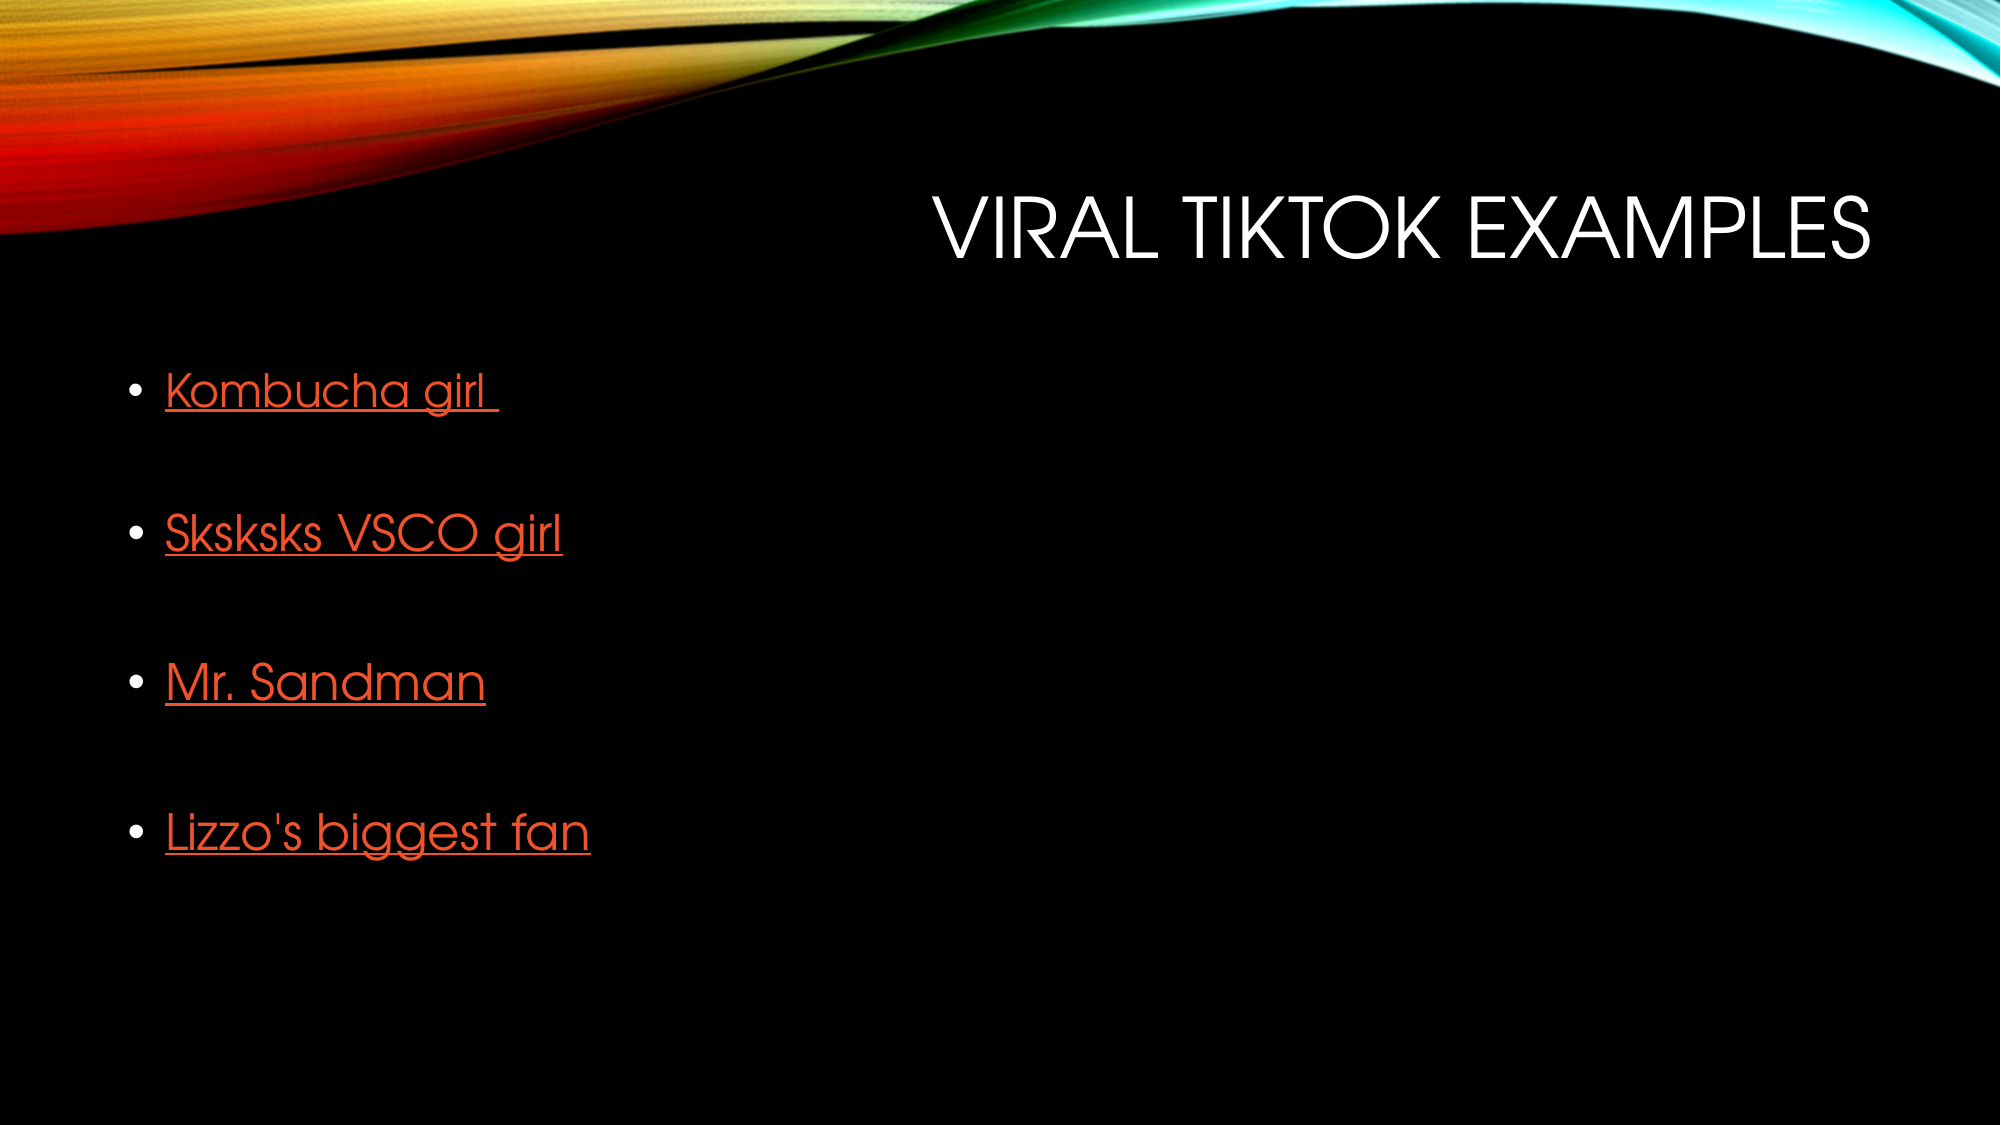

# Viral tiktok examples
Kombucha girl

Sksksks VSCO girl

Mr. Sandman

Lizzo's biggest fan